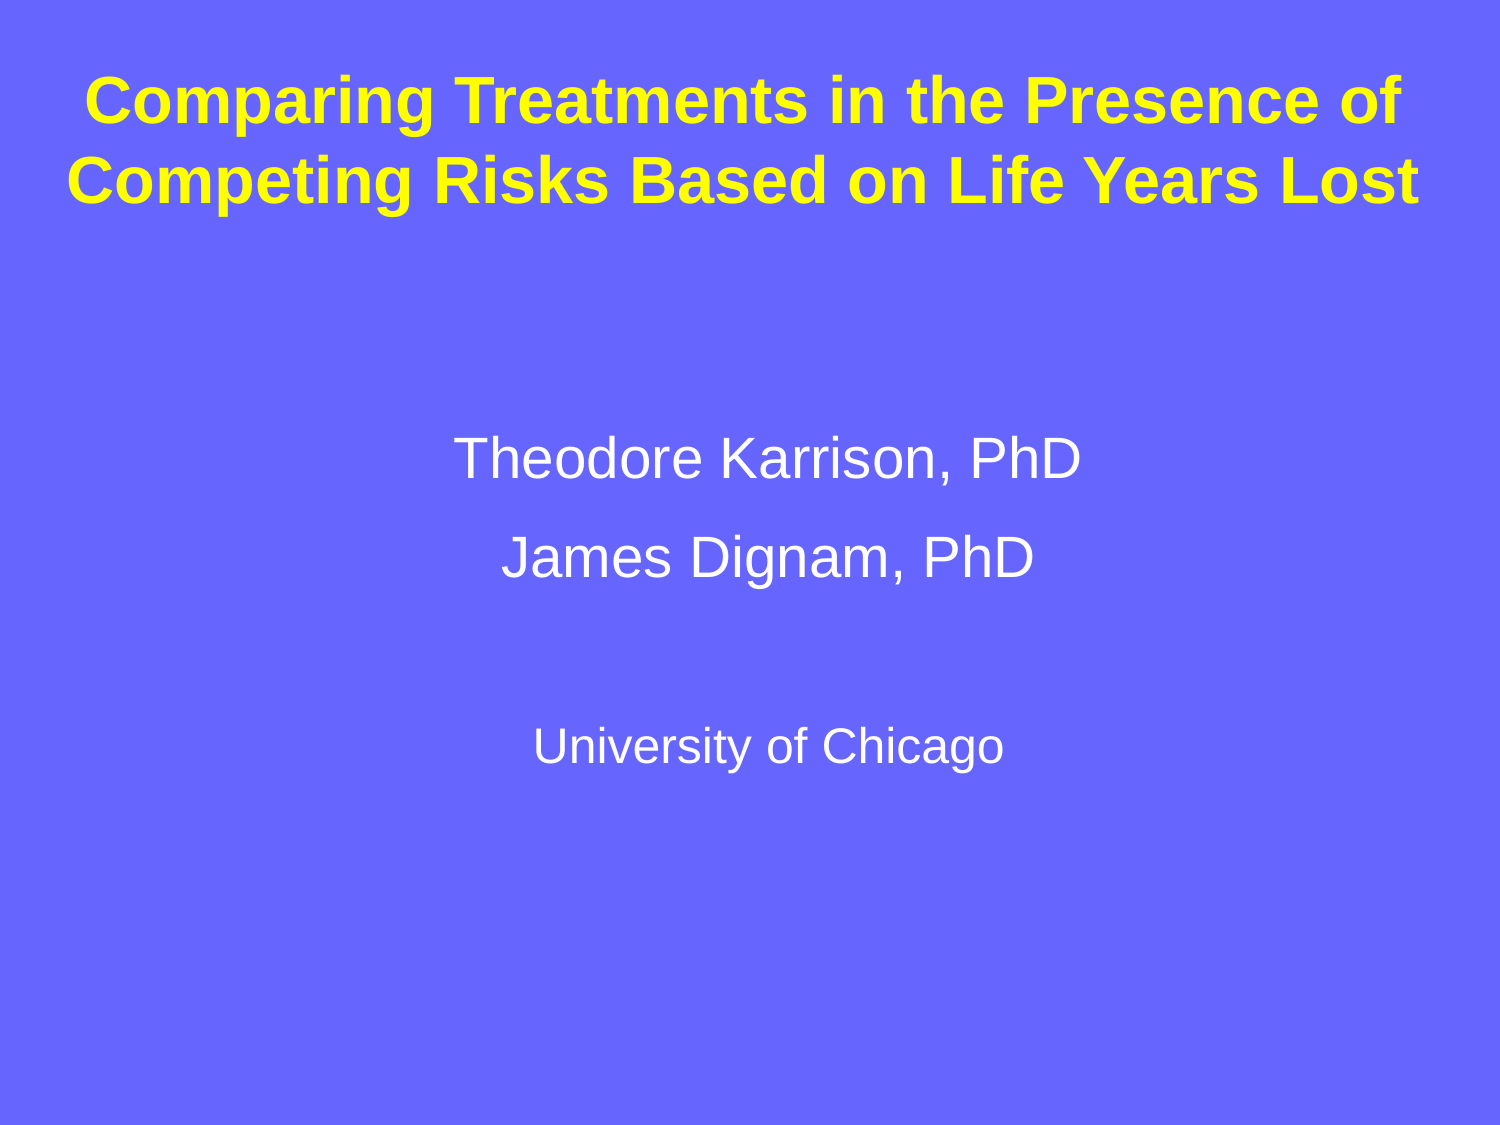

Comparing Treatments in the Presence of Competing Risks Based on Life Years Lost
Theodore Karrison, PhD
James Dignam, PhD

University of Chicago